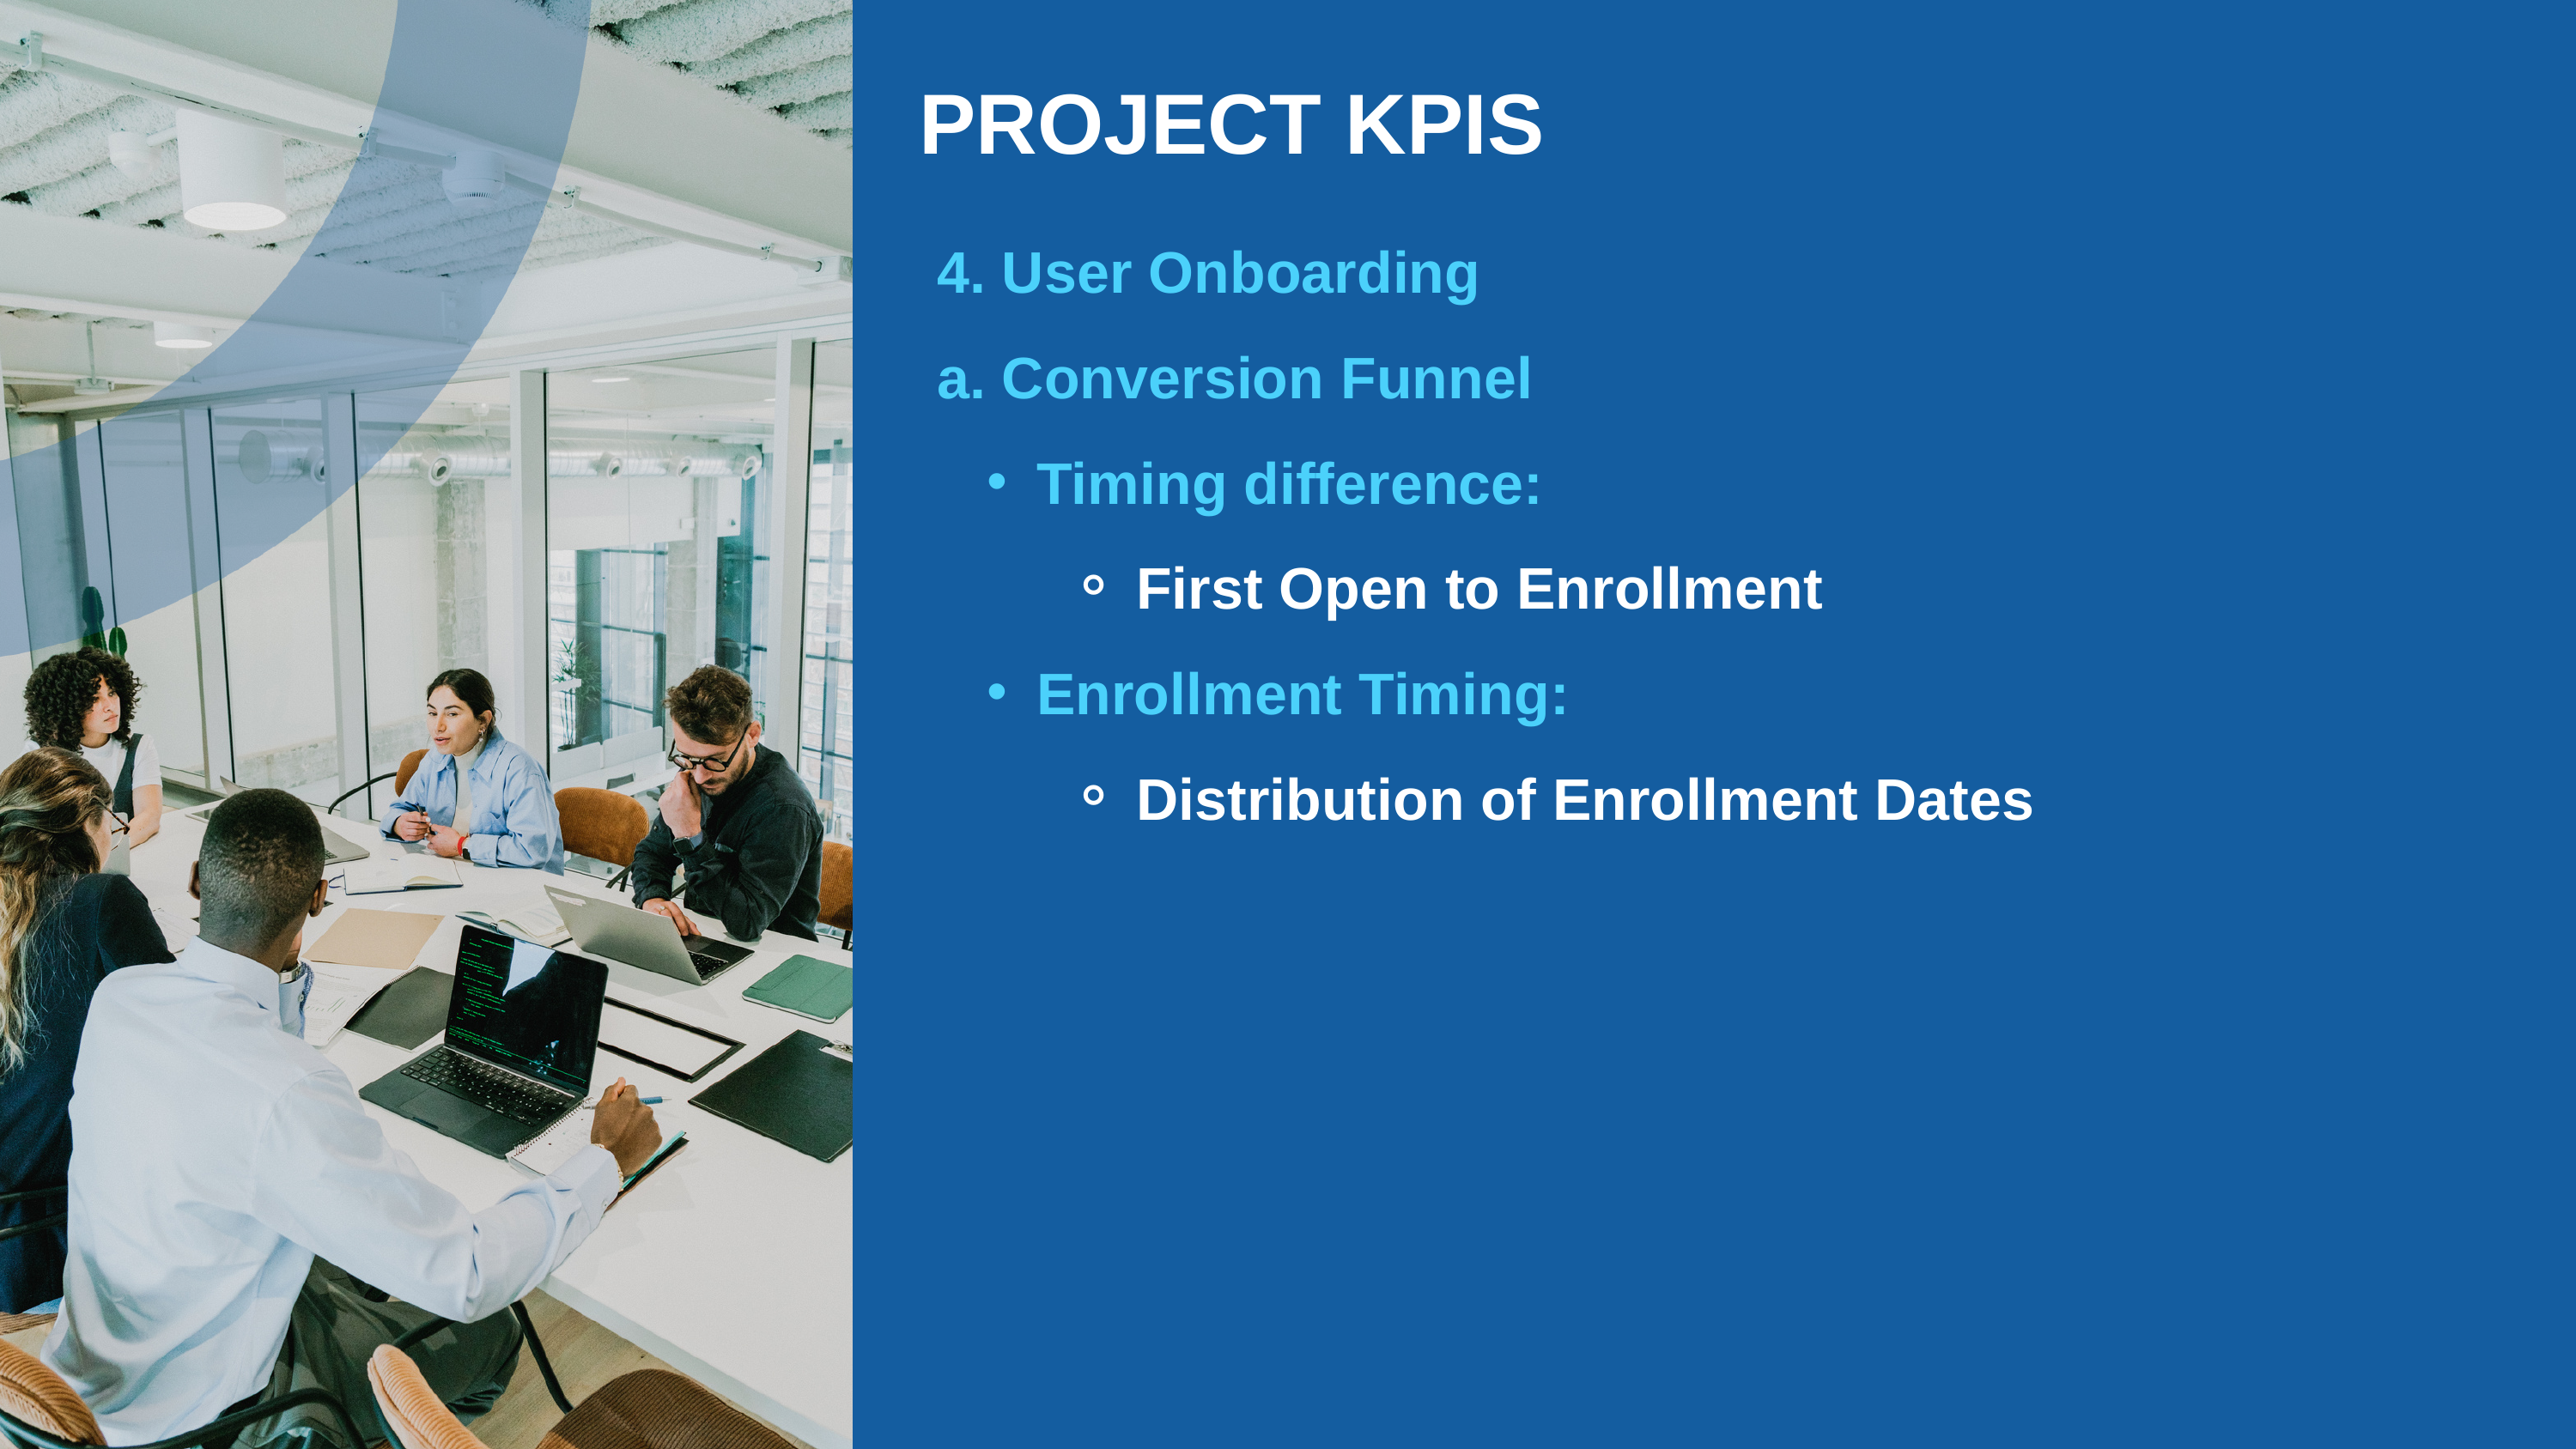

PROJECT KPIS
4. User Onboarding
a. Conversion Funnel
Timing difference:
First Open to Enrollment
Enrollment Timing:
Distribution of Enrollment Dates